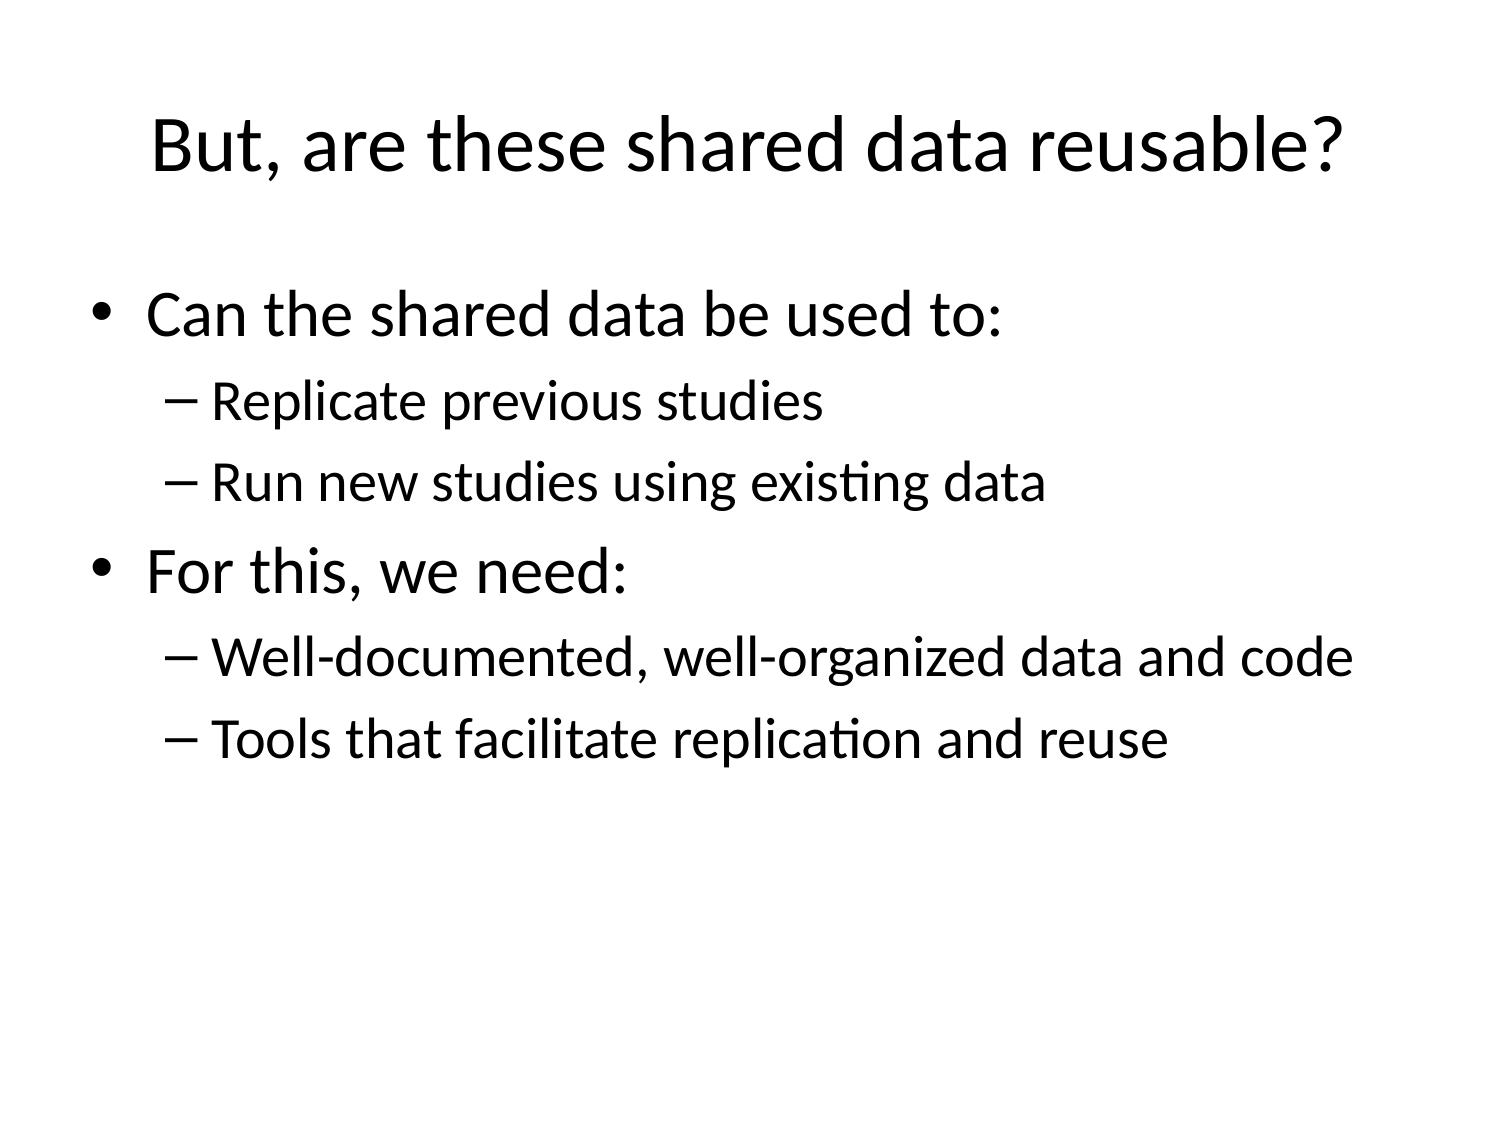

# But, are these shared data reusable?
Can the shared data be used to:
Replicate previous studies
Run new studies using existing data
For this, we need:
Well-documented, well-organized data and code
Tools that facilitate replication and reuse